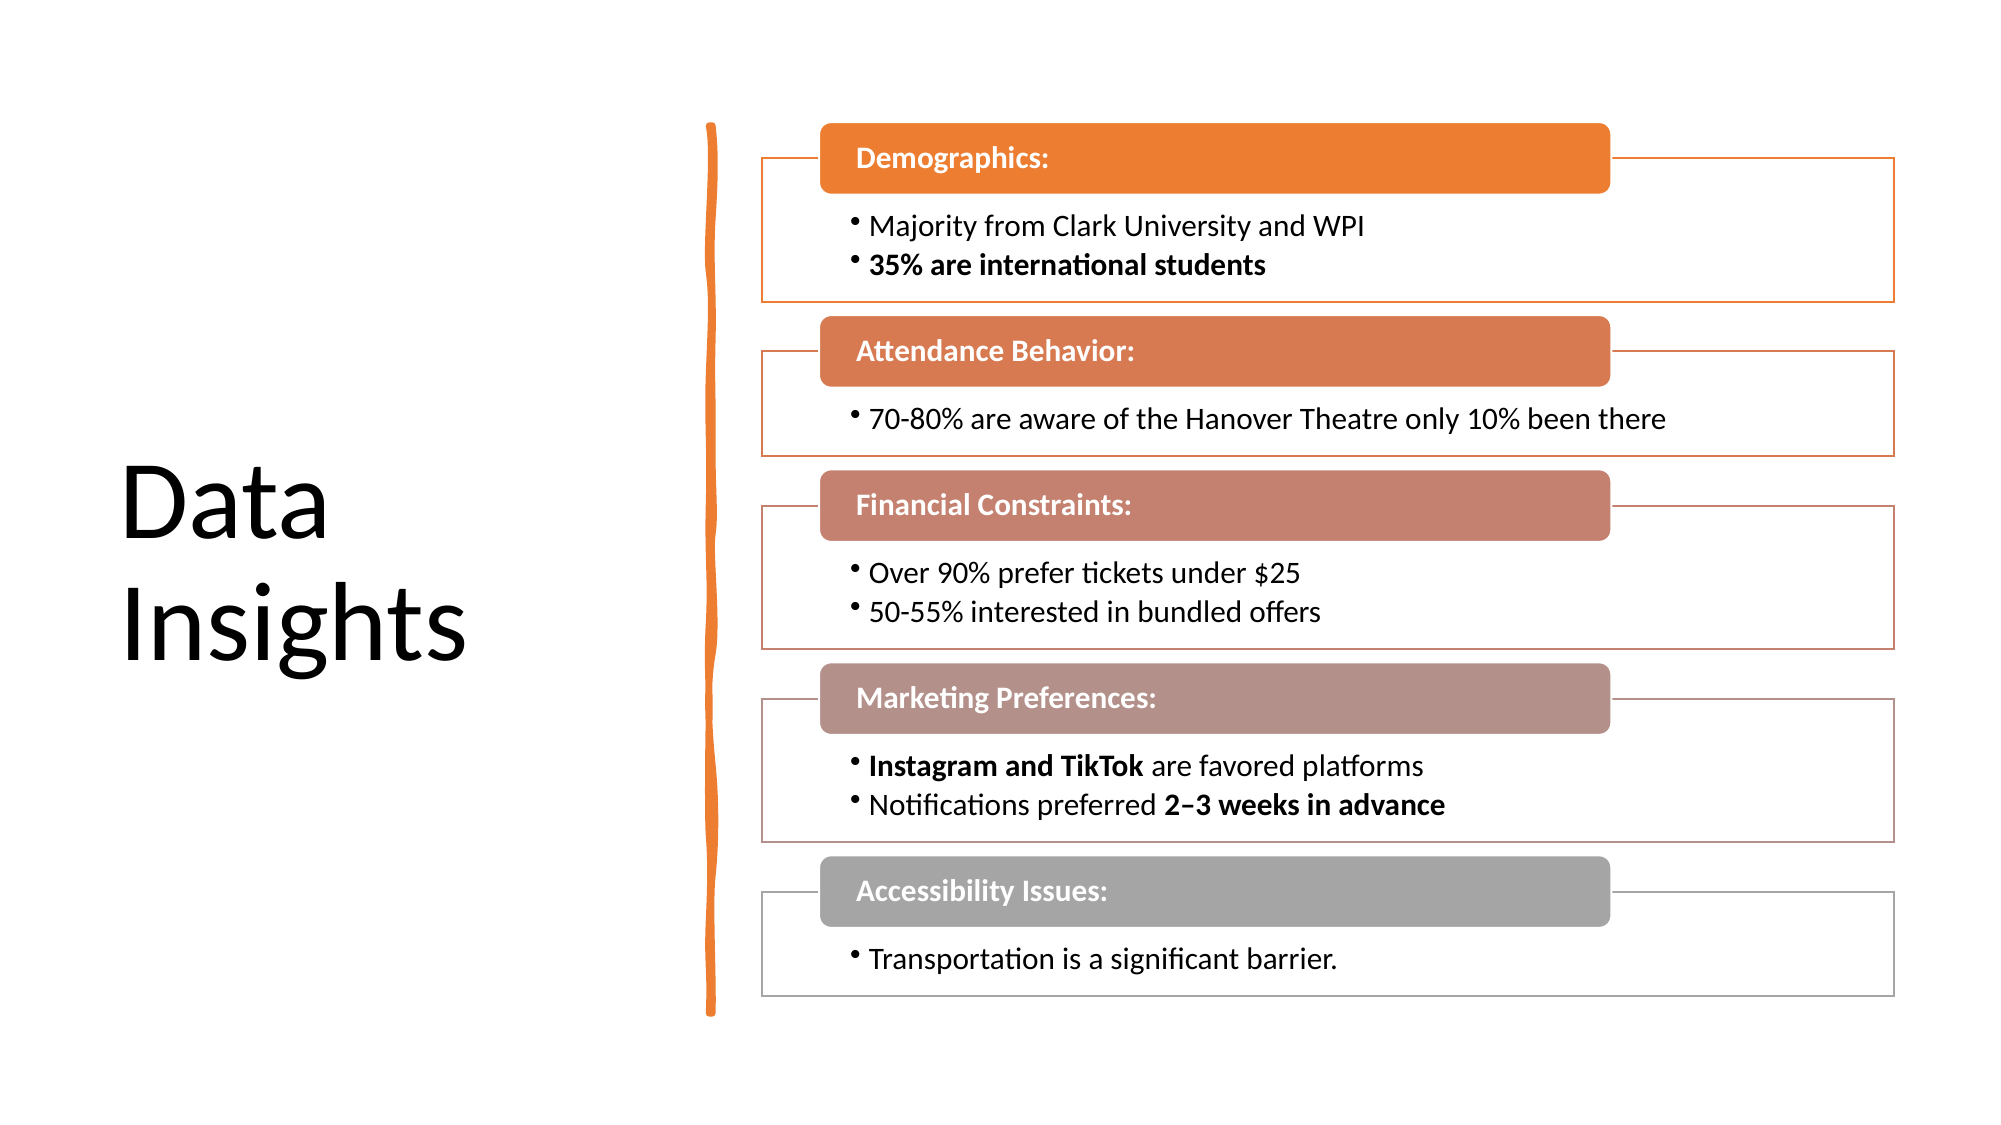

Majority from Clark University and WPI
35% are international students
Demographics:
70-80% are aware of the Hanover Theatre only 10% been there
Attendance Behavior:
Over 90% prefer tickets under $25
50-55% interested in bundled offers
Financial Constraints:
Instagram and TikTok are favored platforms
Notifications preferred 2–3 weeks in advance
Marketing Preferences:
Transportation is a significant barrier.
Accessibility Issues:
# Data Insights